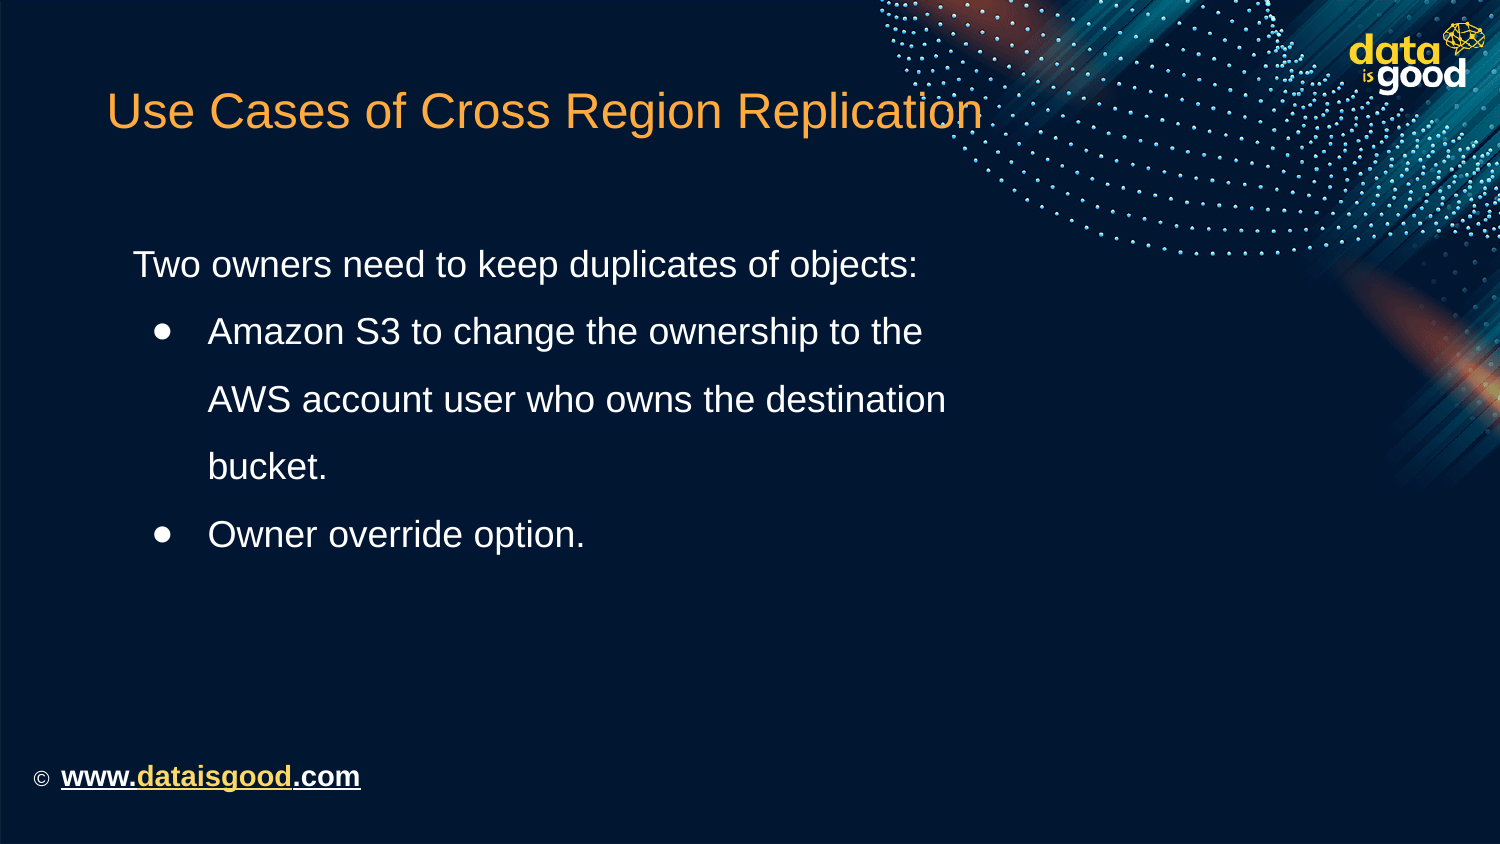

# Use Cases of Cross Region Replication
Two owners need to keep duplicates of objects:
Amazon S3 to change the ownership to the AWS account user who owns the destination bucket.
Owner override option.